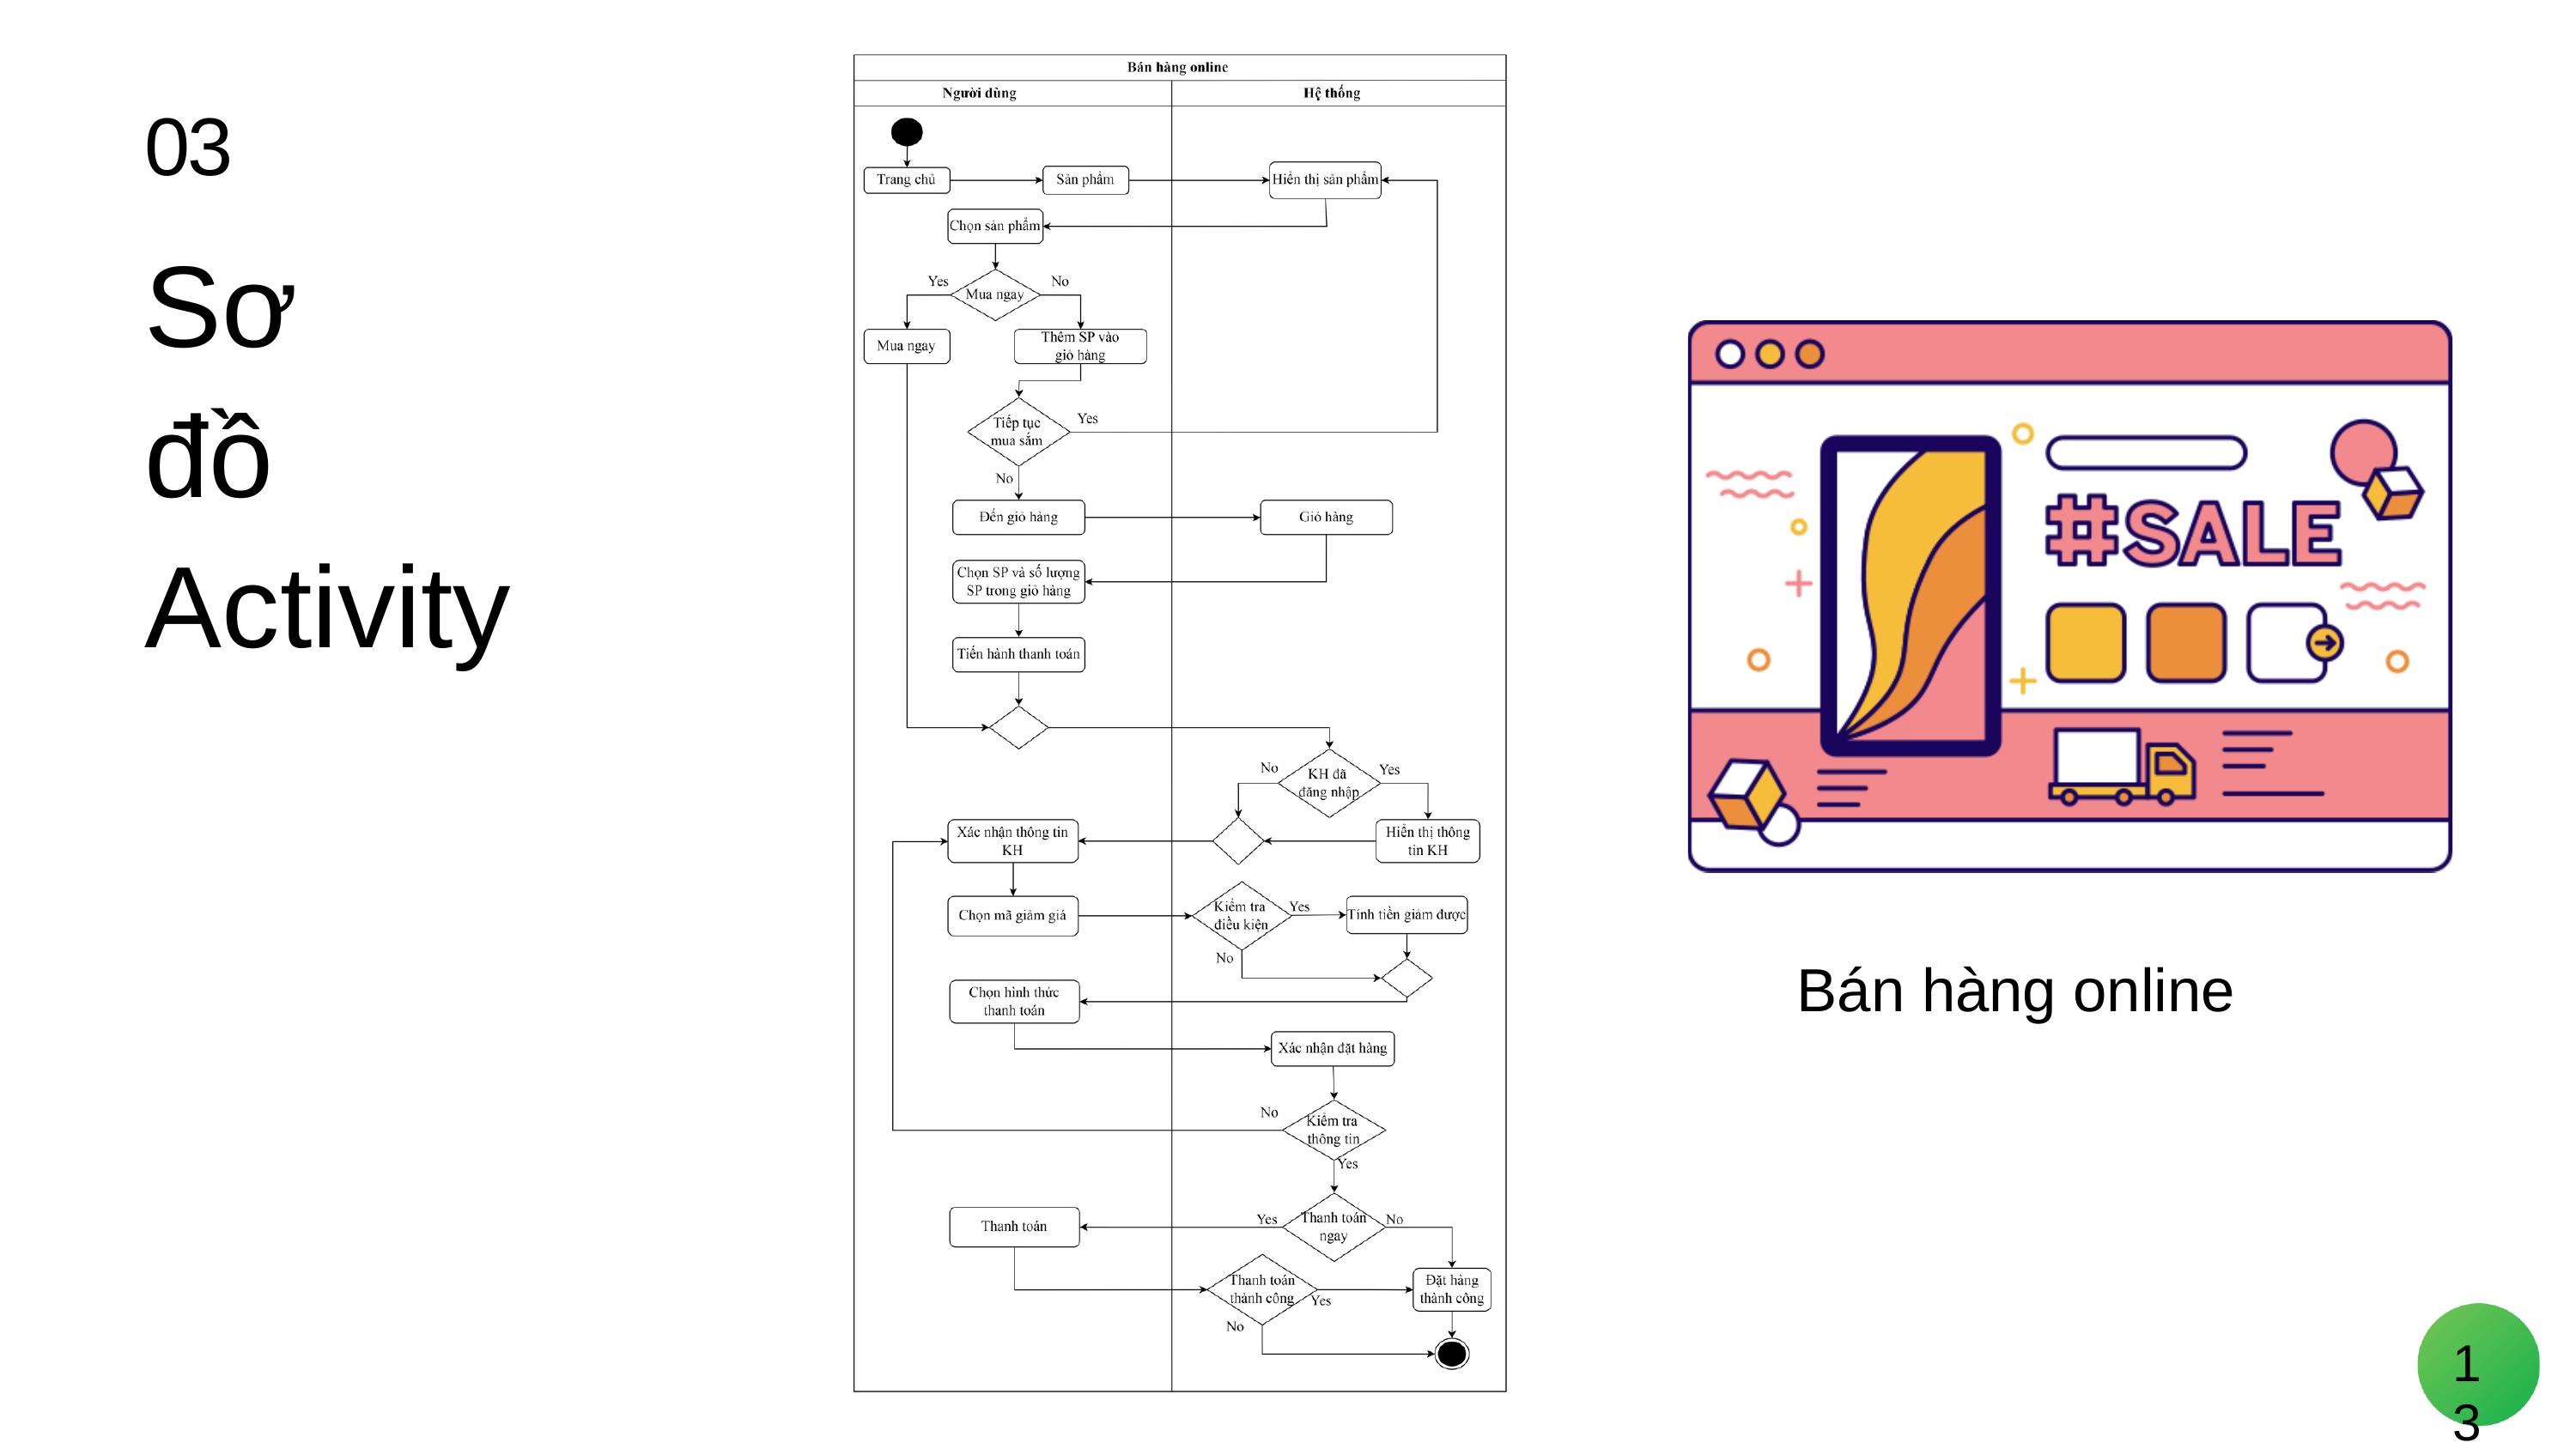

03
Sơ
đồ Activity

Bán hàng online

13